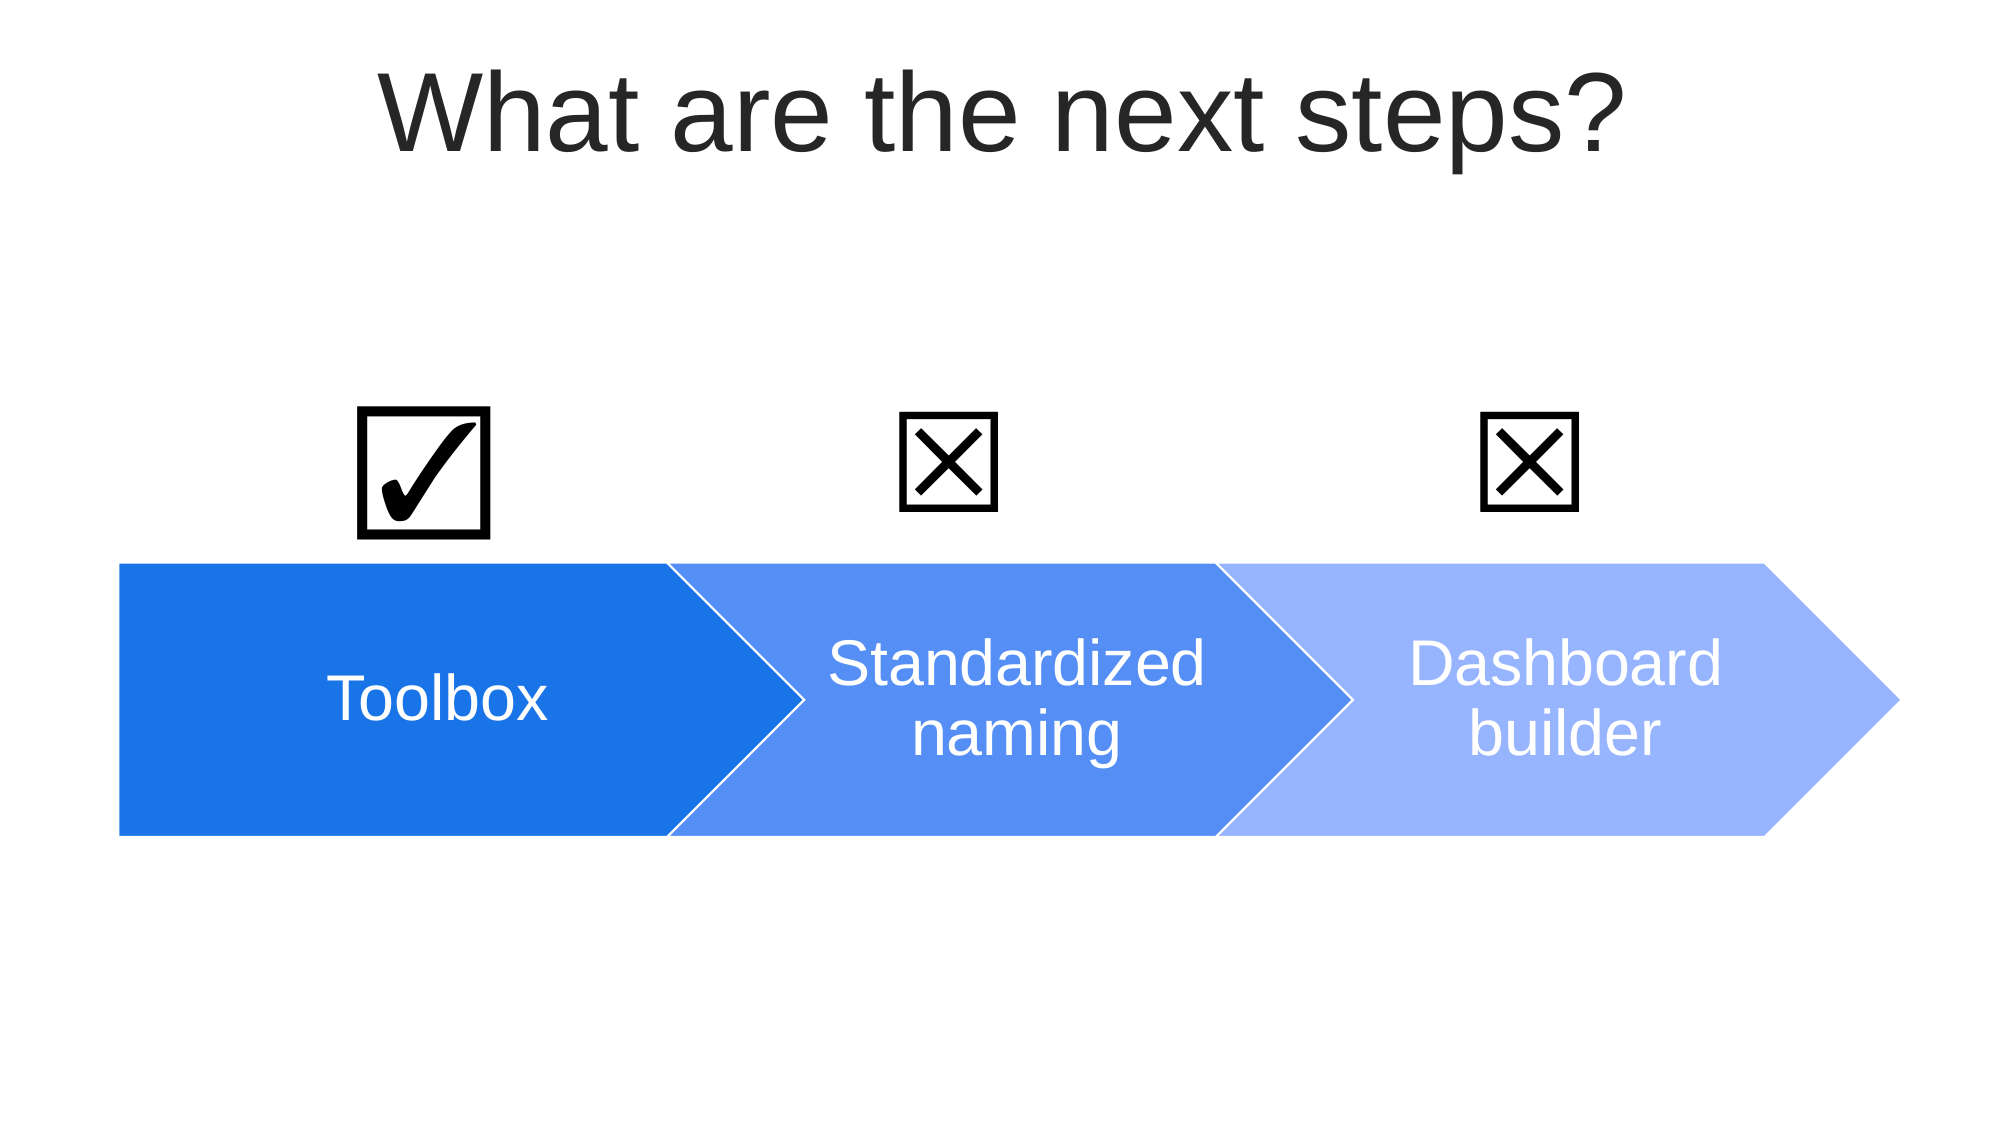

What are the next steps?
Toolbox
Standardized naming
Dashboard builder
☑︎
☒
☒